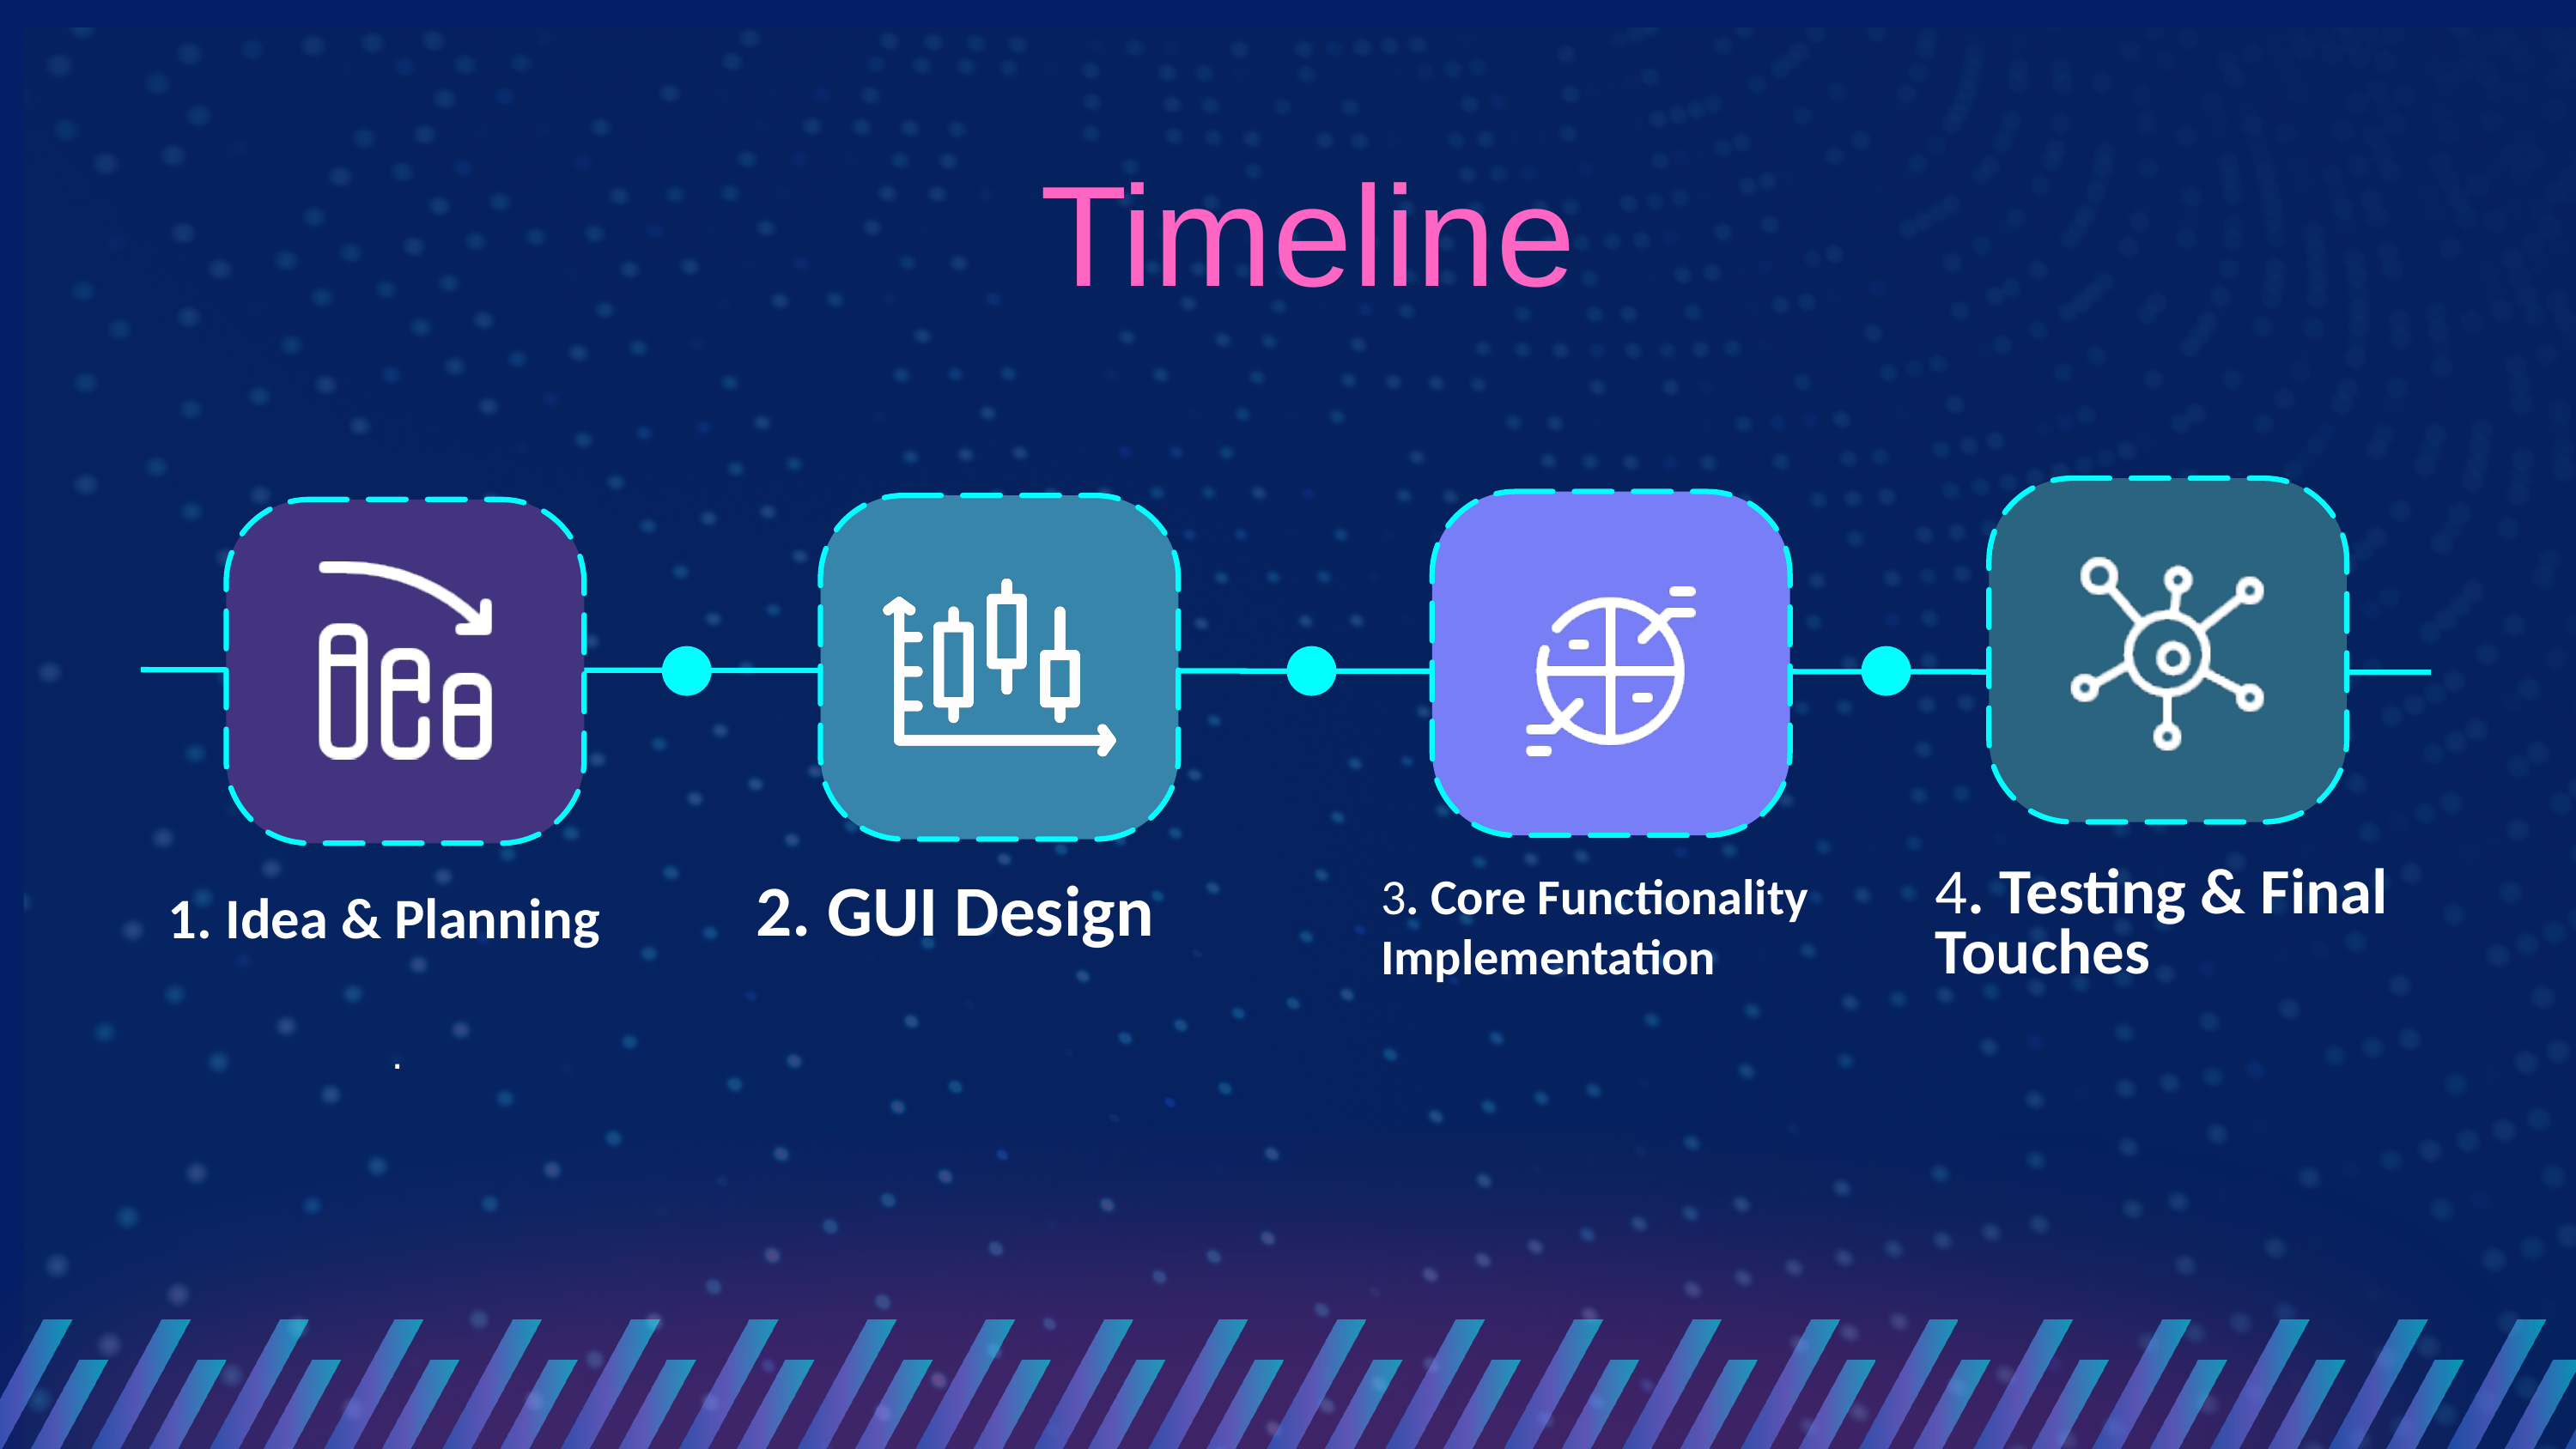

Timeline

3. Core Functionality Implementation

4. Testing & Final Touches

1. Idea & Planning
.
2. GUI Design